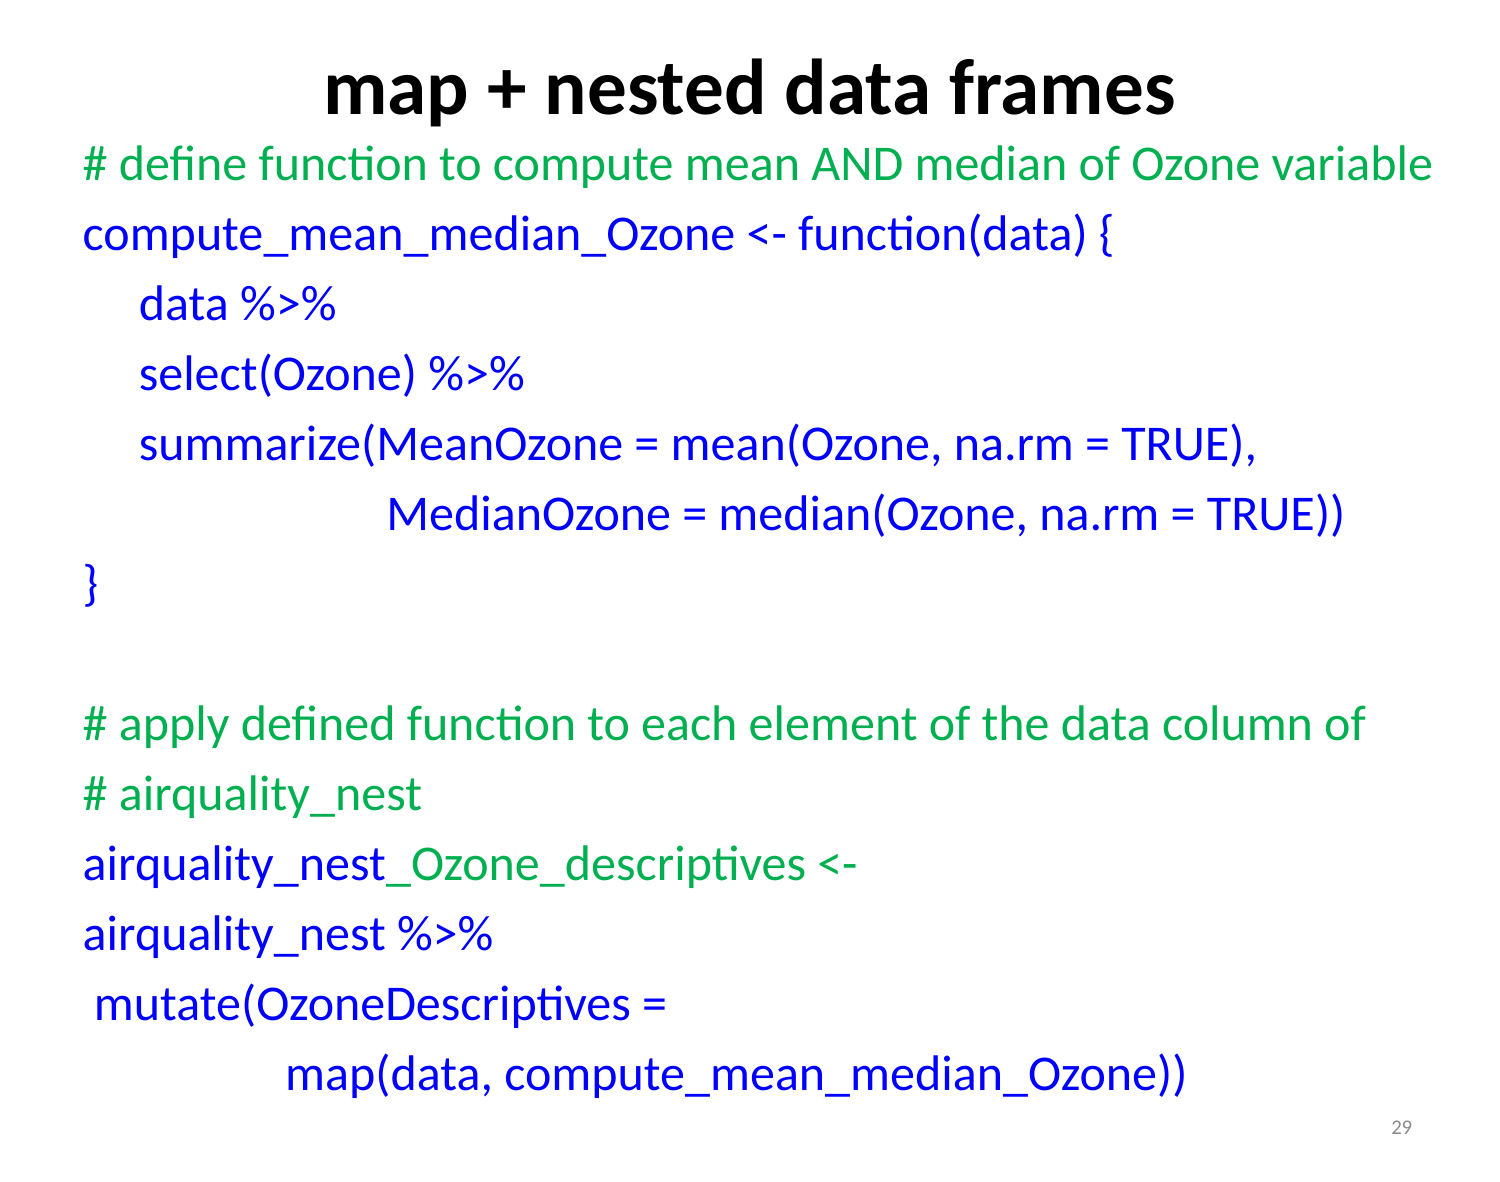

# map + nested data frames
# define function to compute mean AND median of Ozone variable
compute_mean_median_Ozone <- function(data) {
     data %>%
     select(Ozone) %>%
     summarize(MeanOzone = mean(Ozone, na.rm = TRUE),
                           MedianOzone = median(Ozone, na.rm = TRUE))
}

# apply defined function to each element of the data column of
# airquality_nest
airquality_nest_Ozone_descriptives <-
airquality_nest %>%
 mutate(OzoneDescriptives =
                  map(data, compute_mean_median_Ozone))

29